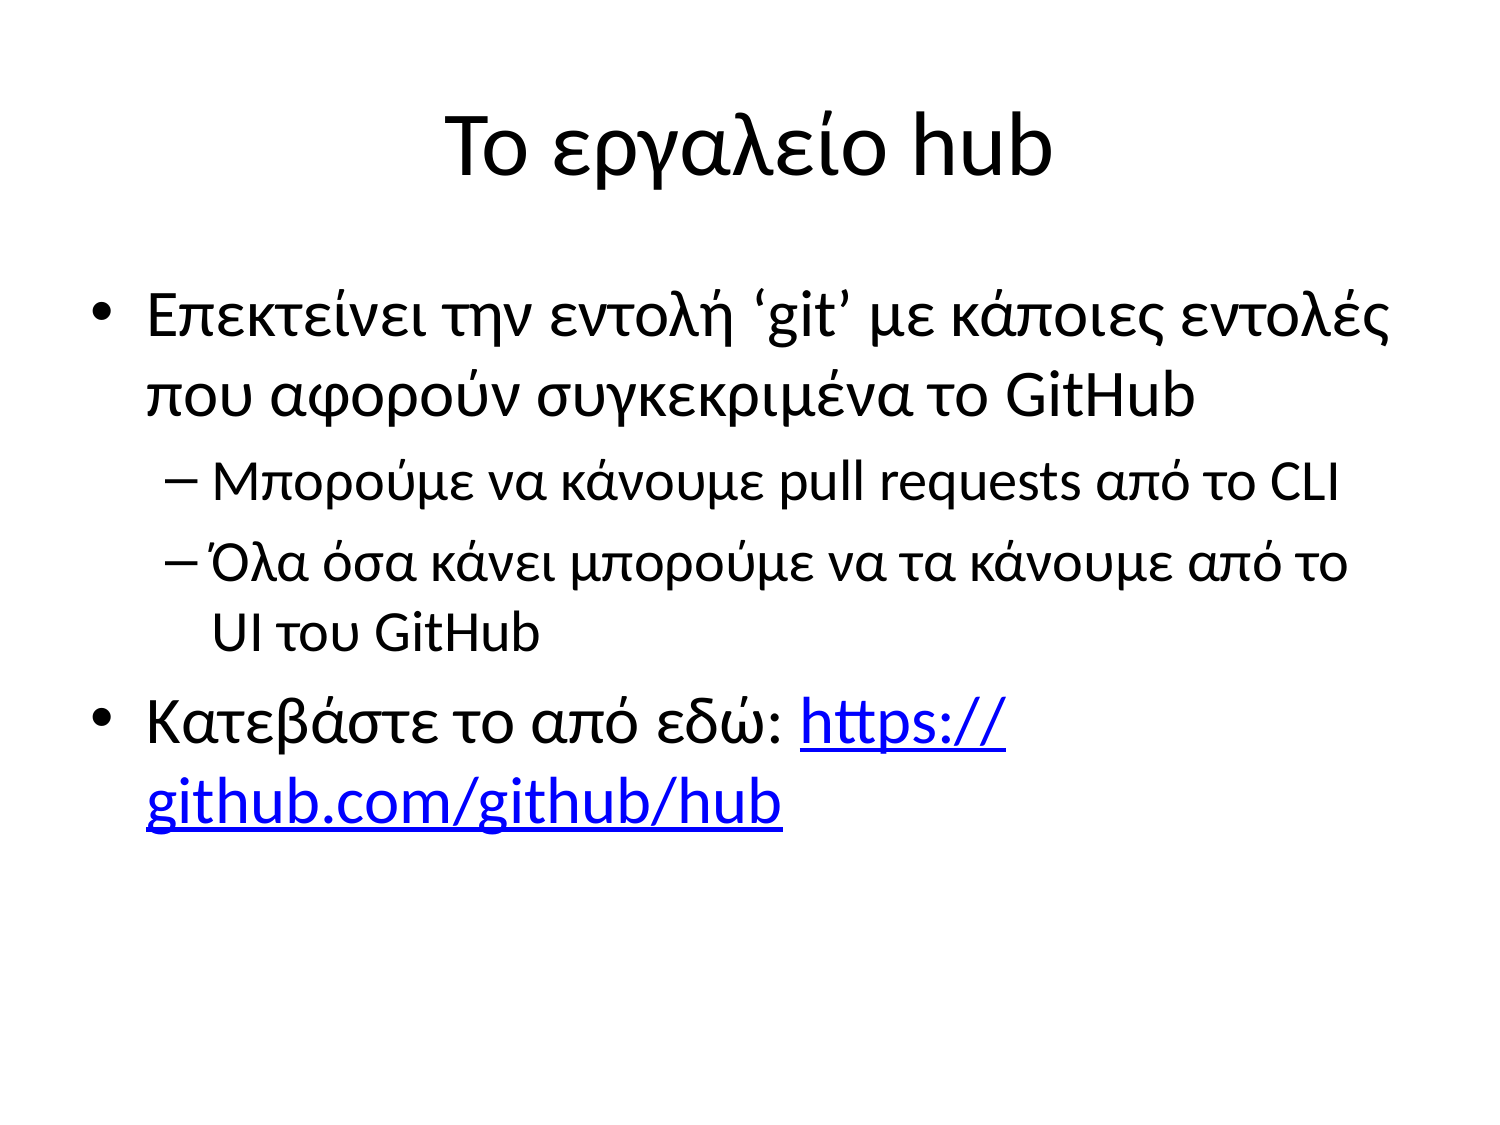

# Το εργαλείο hub
Επεκτείνει την εντολή ‘git’ με κάποιες εντολές που αφορούν συγκεκριμένα το GitHub
Μπορούμε να κάνουμε pull requests από το CLI
Όλα όσα κάνει μπορούμε να τα κάνουμε από το UI του GitHub
Κατεβάστε το από εδώ: https://github.com/github/hub